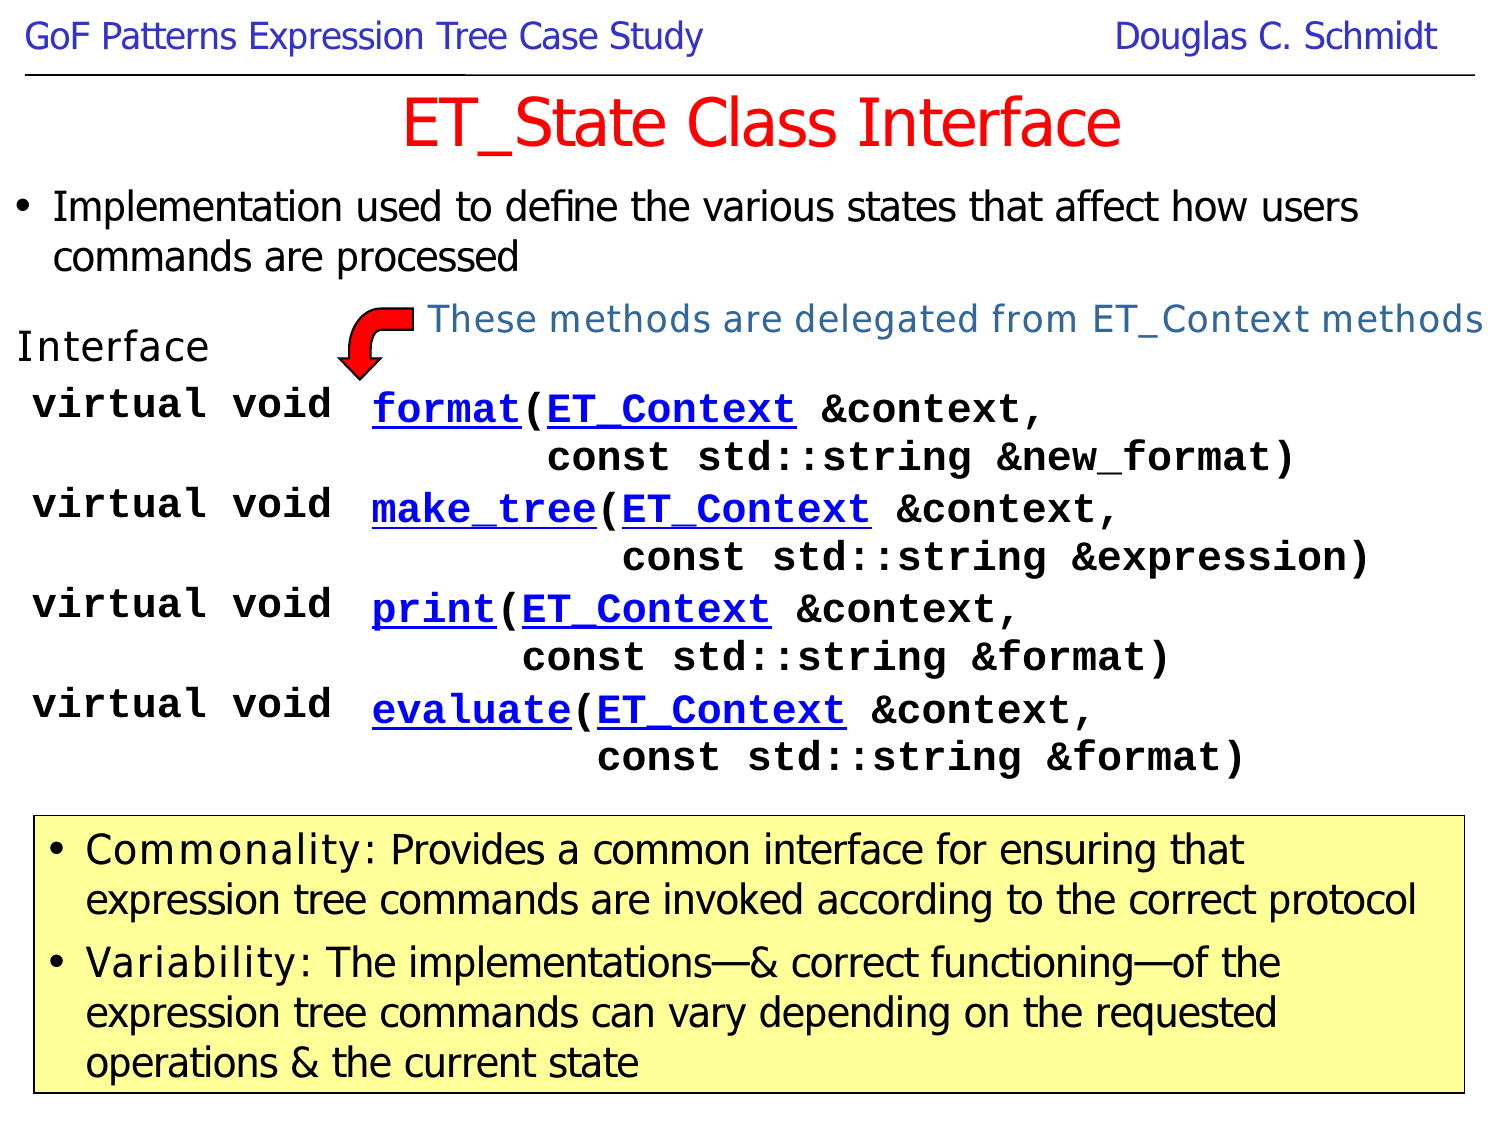

# ET_State Class Interface
Implementation used to define the various states that affect how users commands are processed
These methods are delegated from ET_Context methods

Interface
| virtual void | format(ET\_Context &context, const std::string &new\_format) |
| --- | --- |
| virtual void | make\_tree(ET\_Context &context, const std::string &expression) |
| virtual void | print(ET\_Context &context, const std::string &format) |
| virtual void | evaluate(ET\_Context &context, const std::string &format) |
Commonality: Provides a common interface for ensuring that expression tree commands are invoked according to the correct protocol
Variability: The implementations—& correct functioning—of the expression tree commands can vary depending on the requested operations & the current state